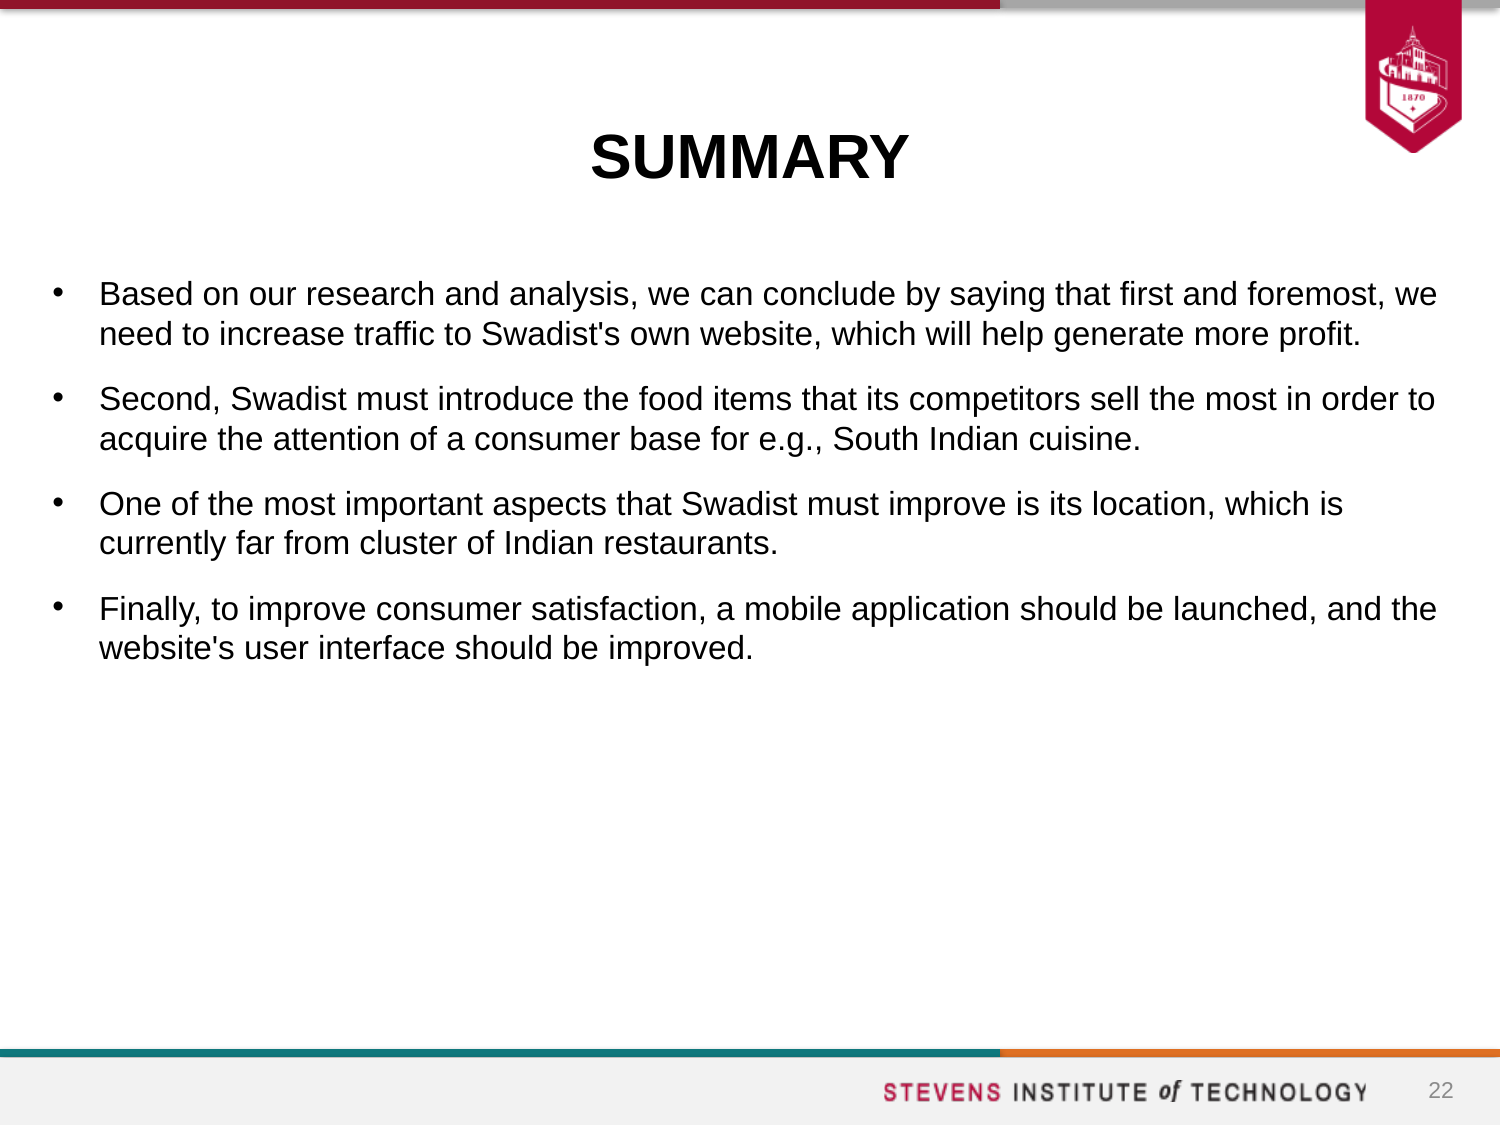

# SUMMARY
Based on our research and analysis, we can conclude by saying that first and foremost, we need to increase traffic to Swadist's own website, which will help generate more profit.
Second, Swadist must introduce the food items that its competitors sell the most in order to acquire the attention of a consumer base for e.g., South Indian cuisine.
One of the most important aspects that Swadist must improve is its location, which is currently far from cluster of Indian restaurants.
Finally, to improve consumer satisfaction, a mobile application should be launched, and the website's user interface should be improved.

22